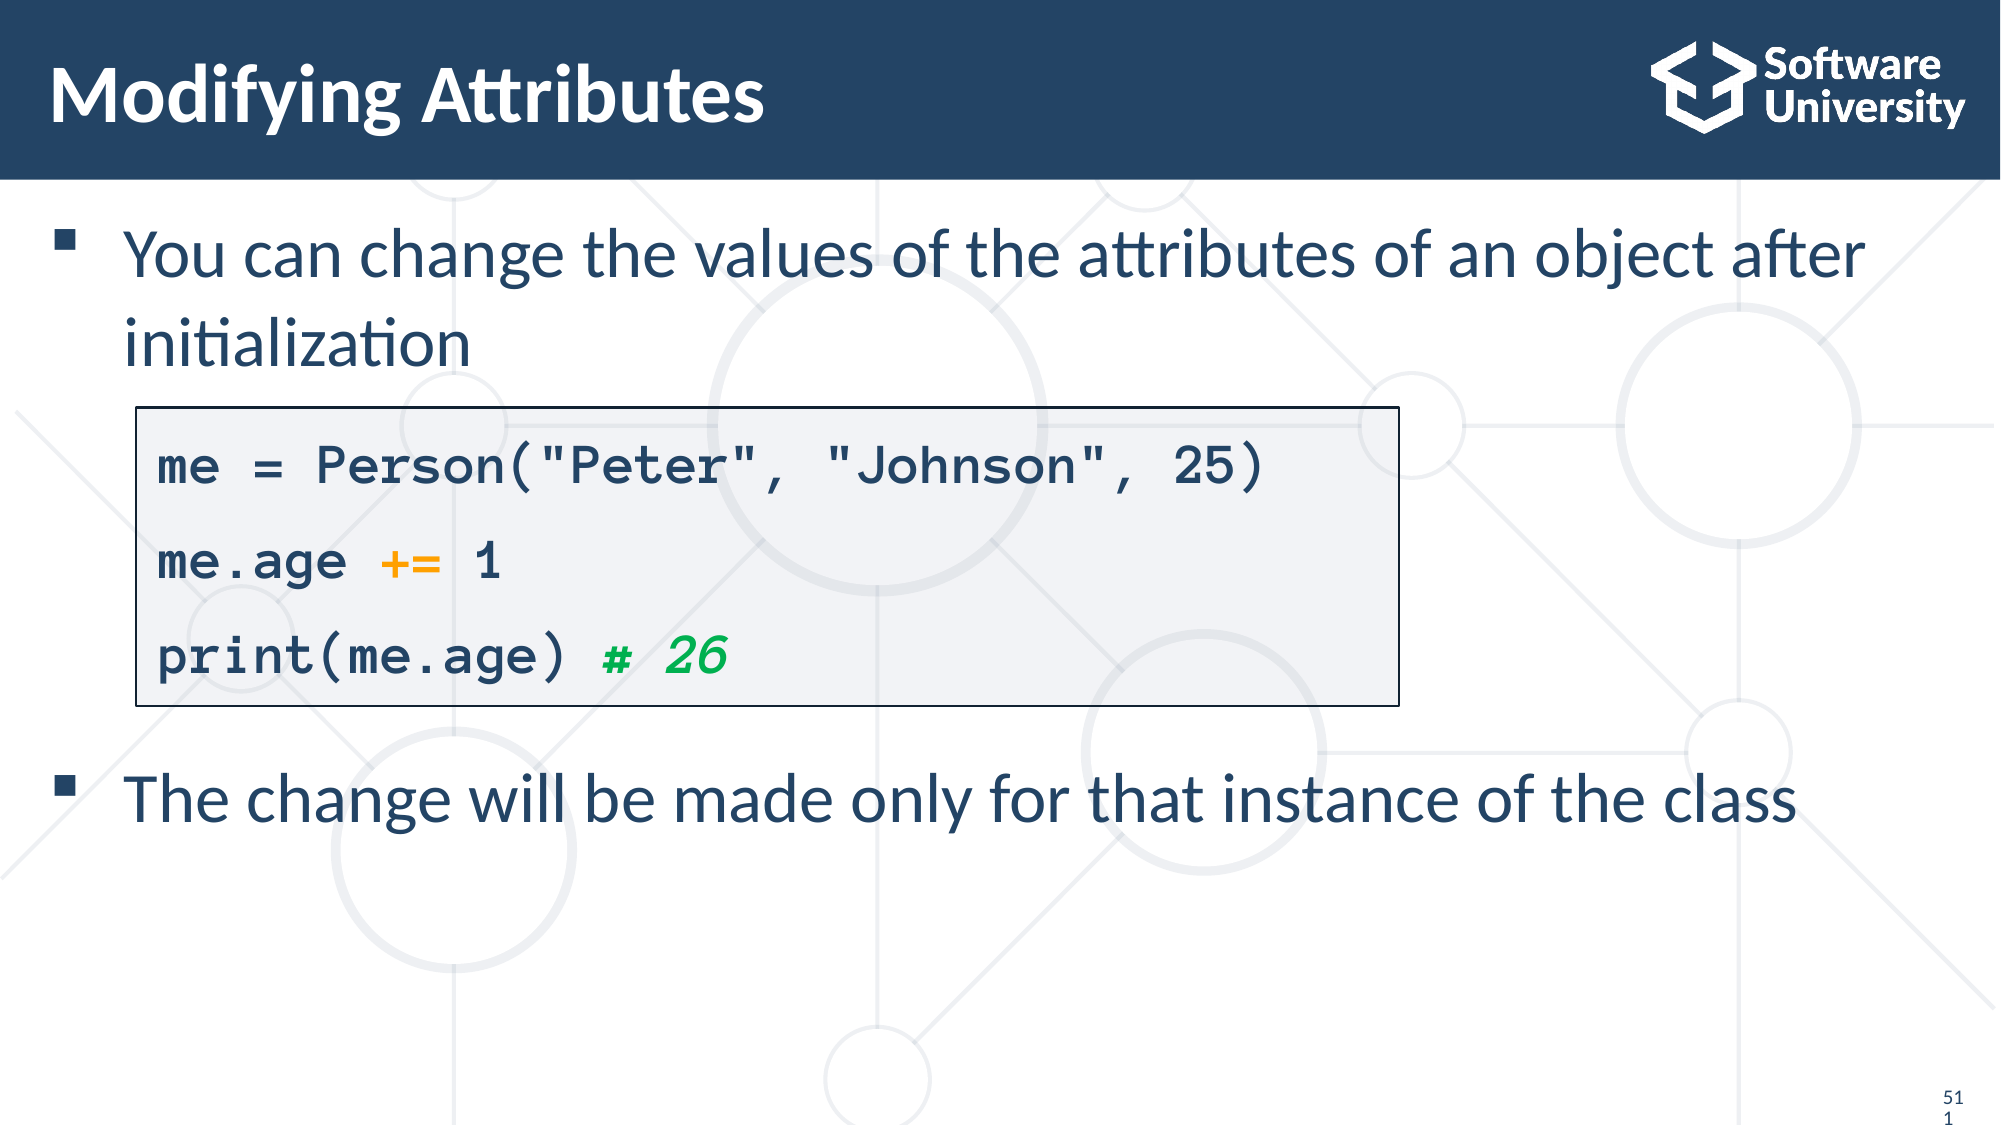

# Modifying Attributes
You can change the values of the attributes of an object after
initialization

The change will be made only for that instance of the class
me = Person("Peter", "Johnson", 25)
me.age += 1
print(me.age) # 26
511